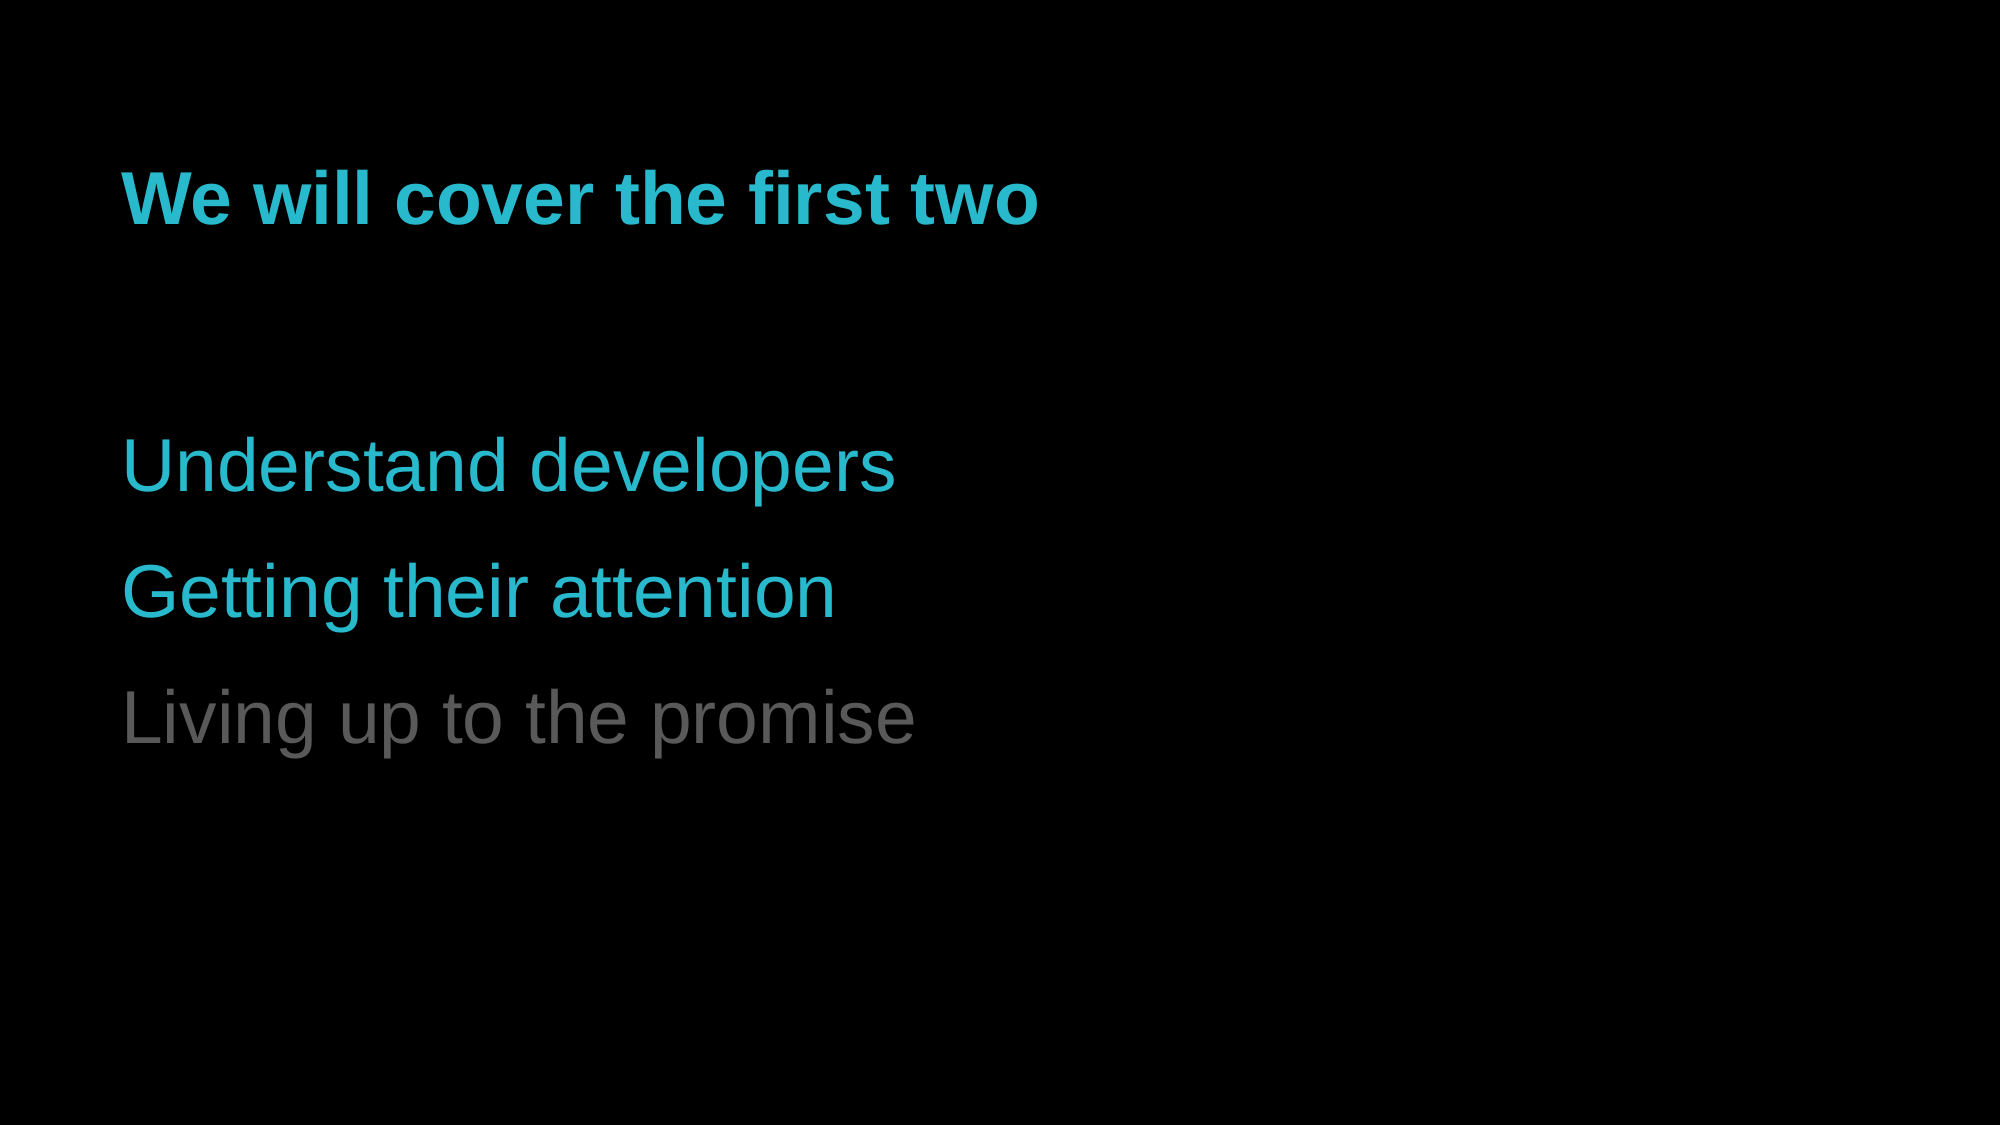

We will cover the first two
Understand developers
Getting their attention
Living up to the promise